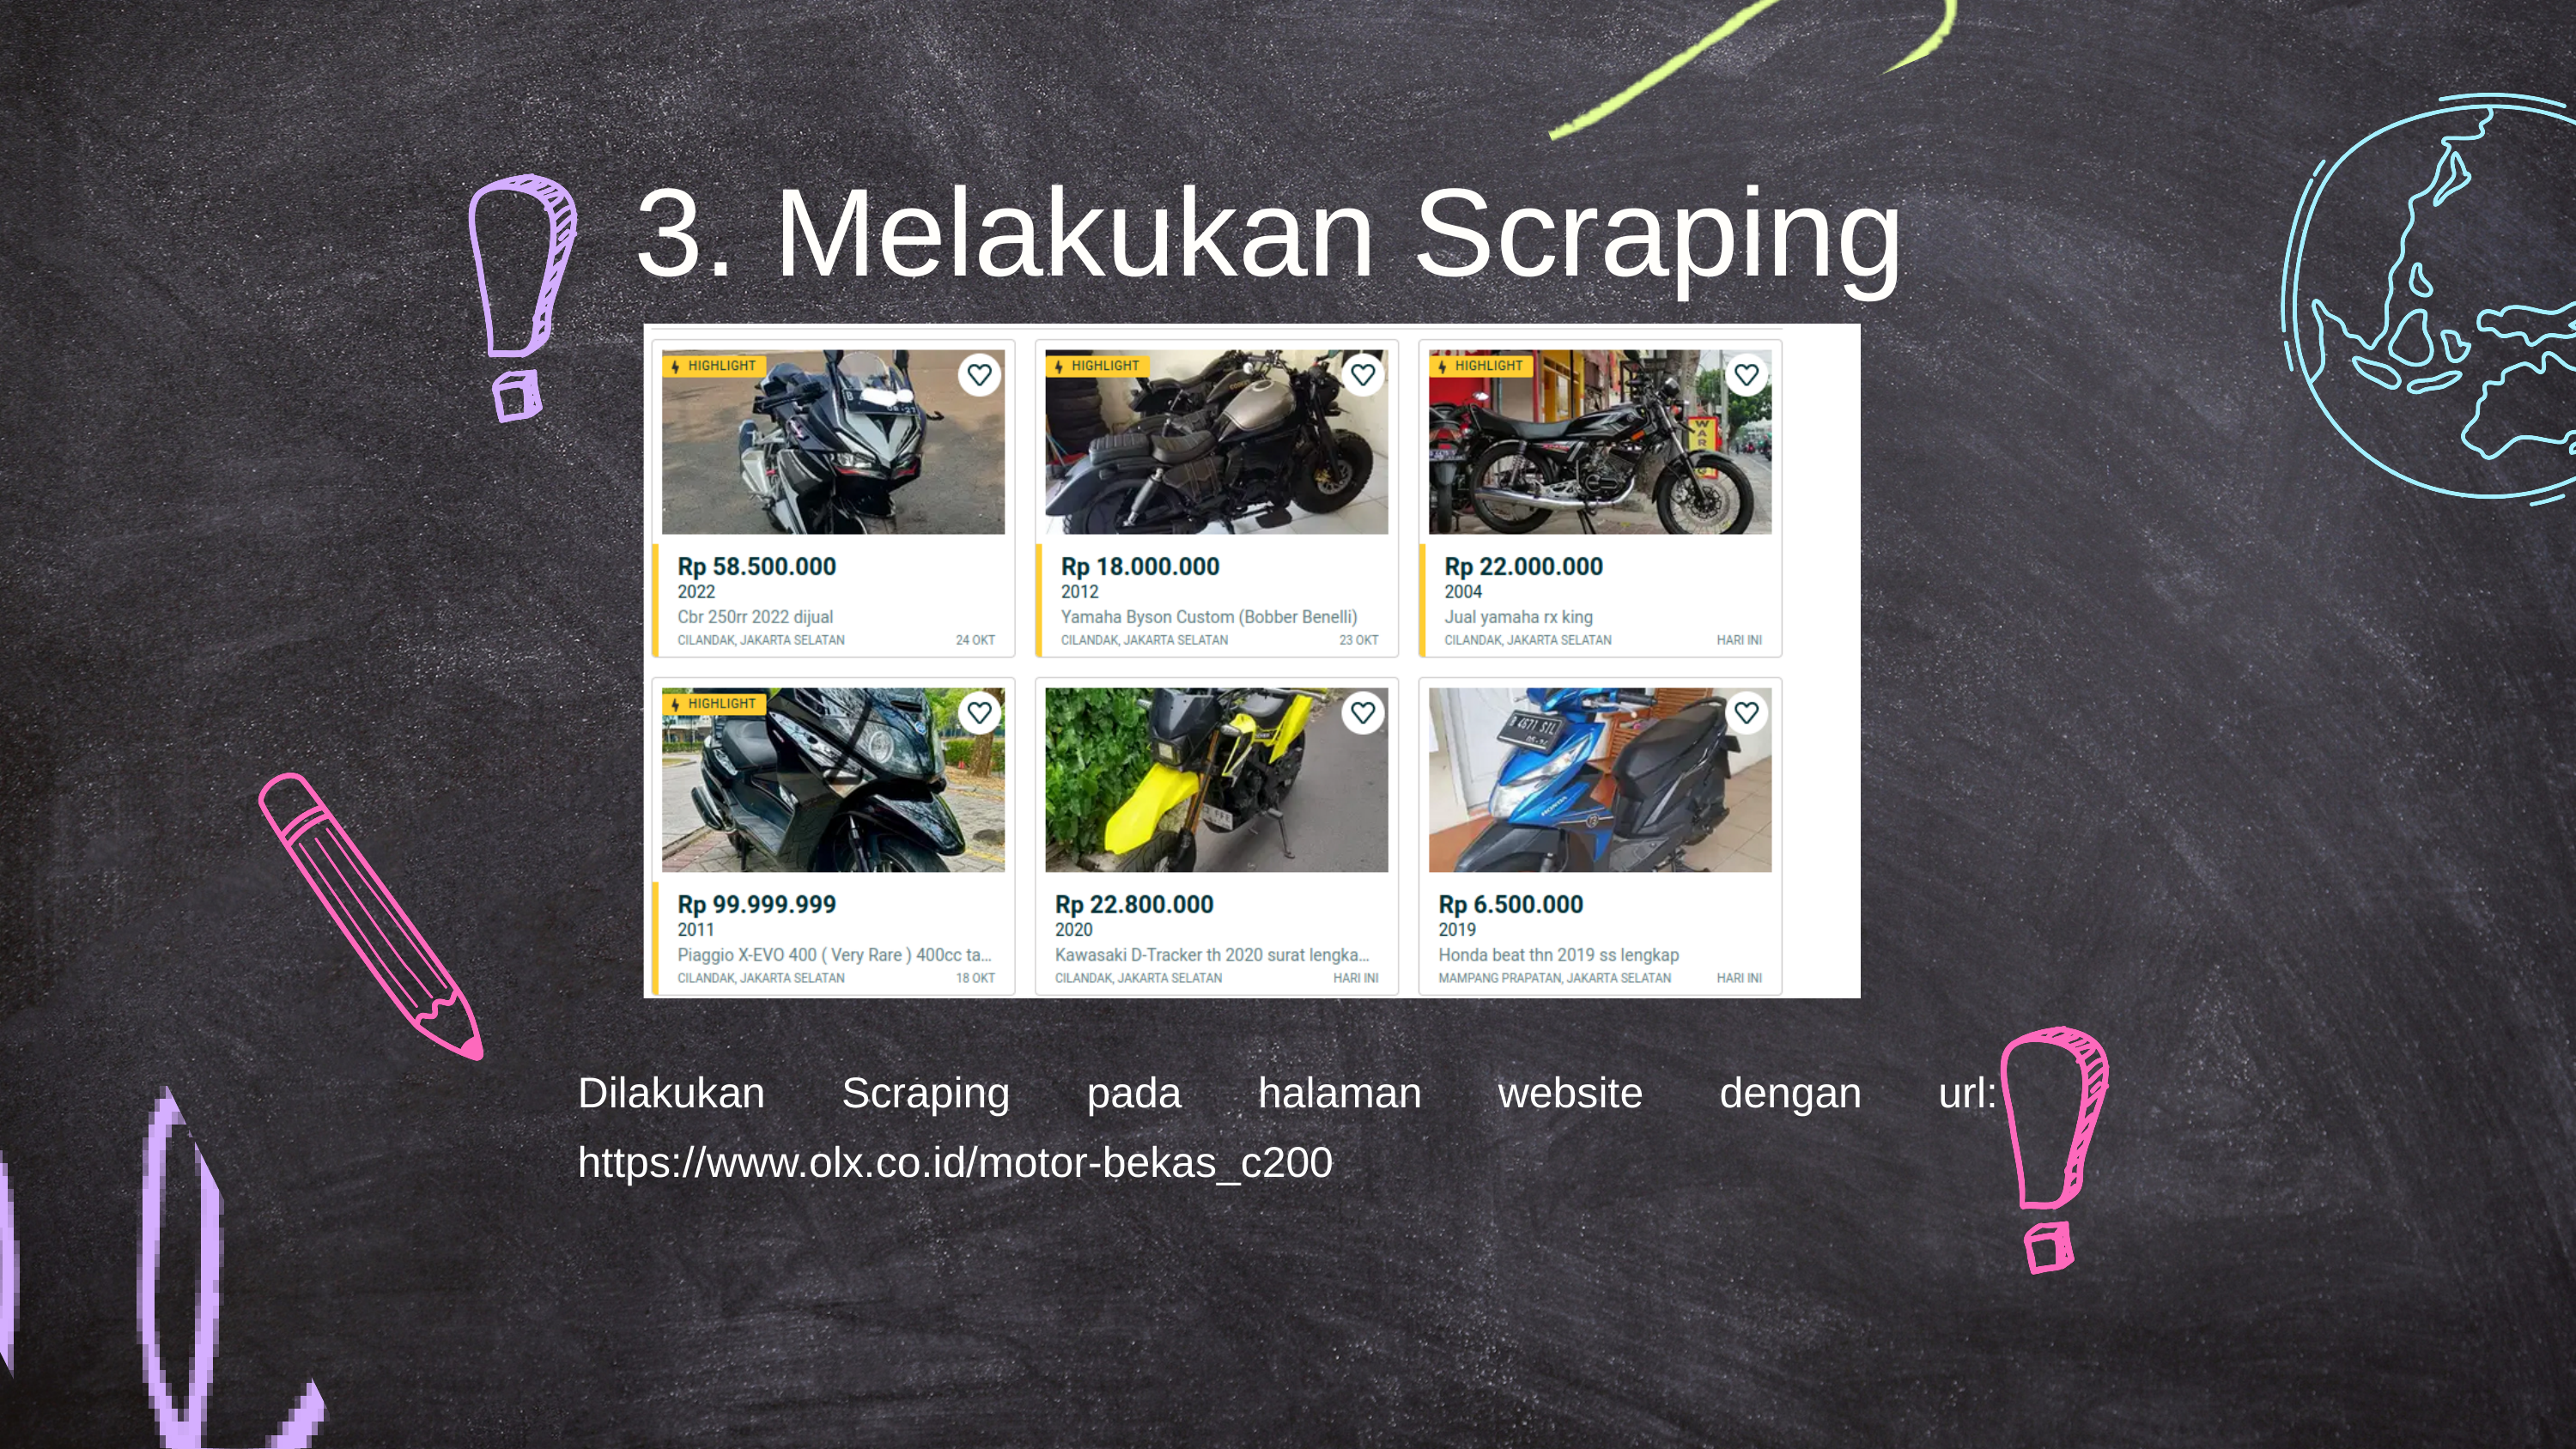

3. Melakukan Scraping

Dilakukan Scraping pada halaman website dengan url: https://www.olx.co.id/motor-bekas_c200